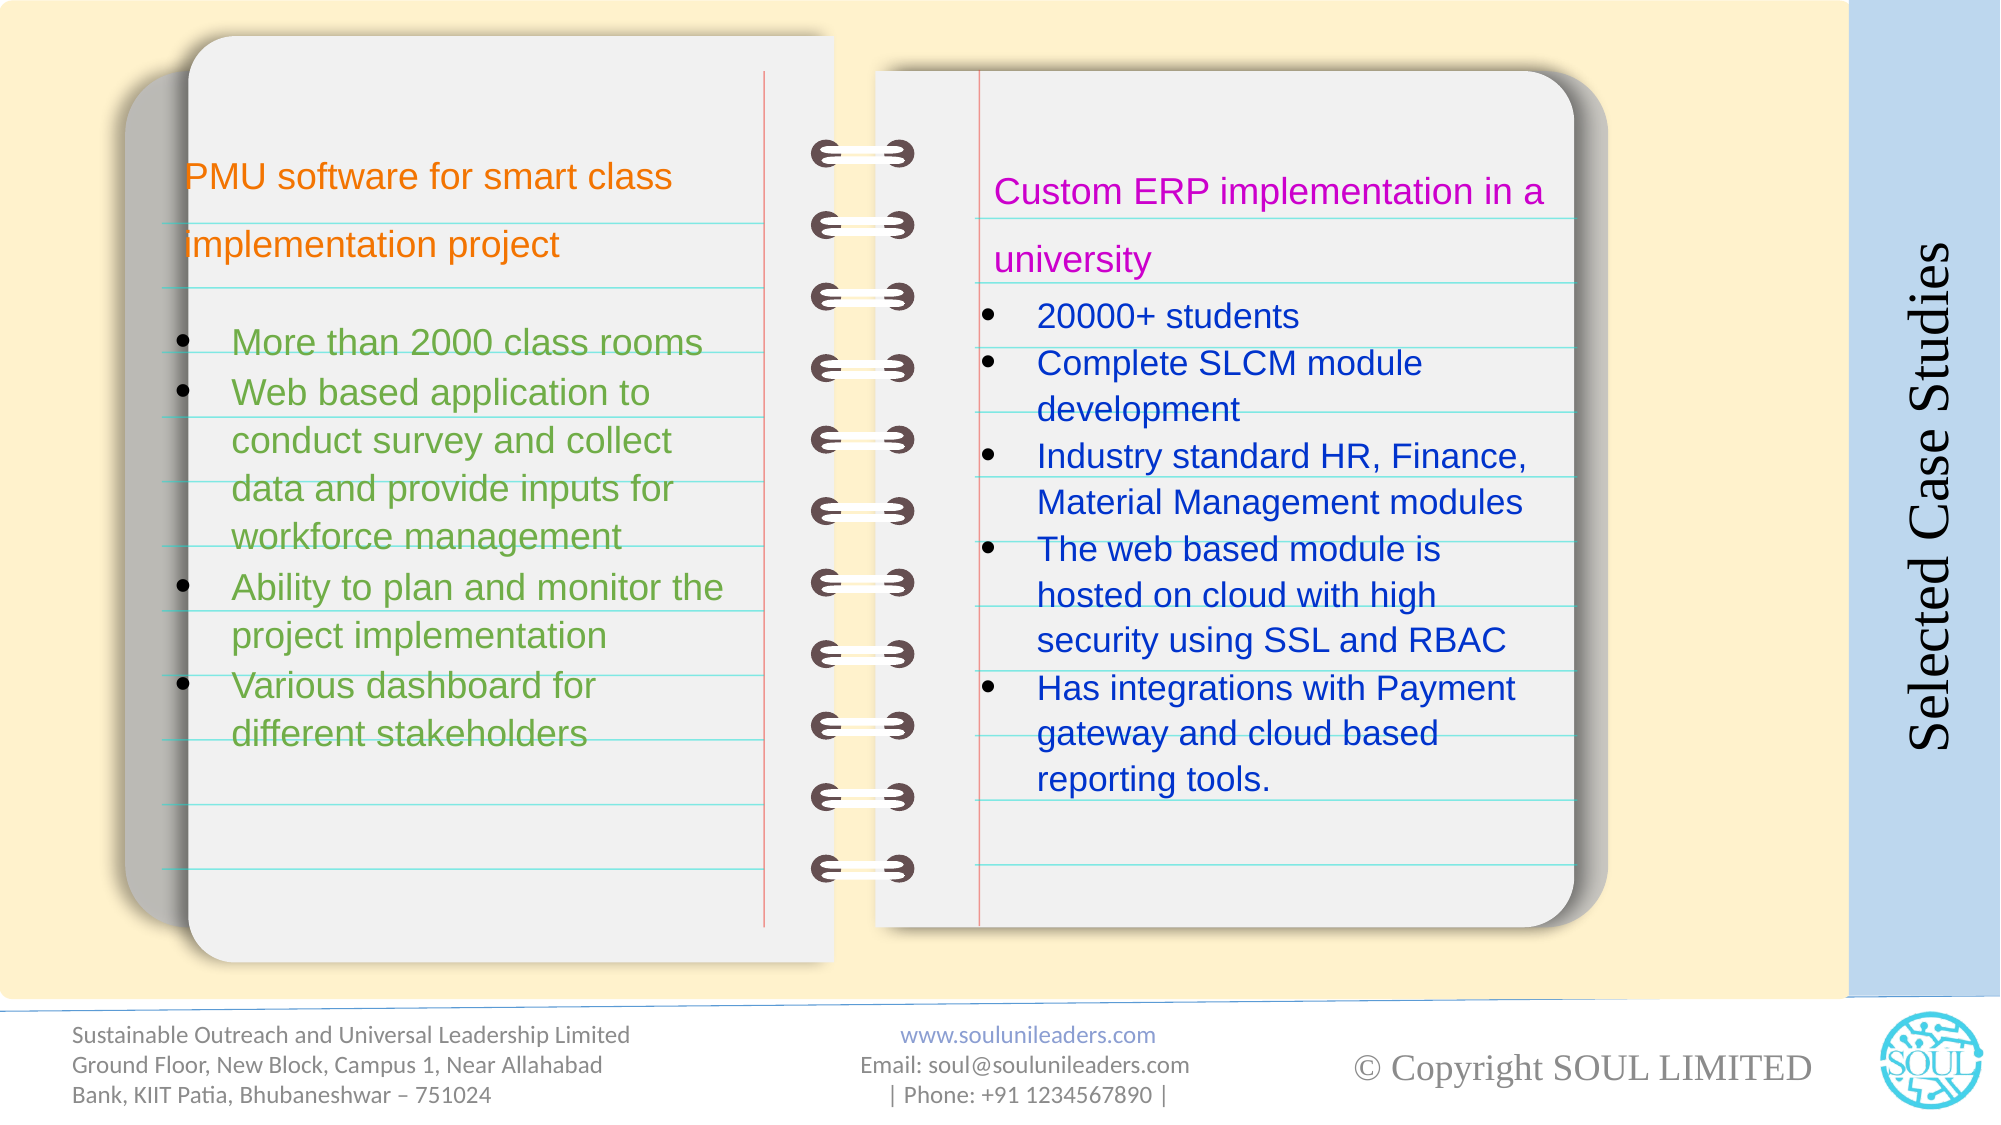

Selected Case Studies

PMU software for smart class implementation project
Custom ERP implementation in a university

STEP
01
20000+ students
Complete SLCM module development
Industry standard HR, Finance, Material Management modules
The web based module is hosted on cloud with high security using SSL and RBAC
Has integrations with Payment gateway and cloud based reporting tools.

More than 2000 class rooms
Web based application to conduct survey and collect data and provide inputs for workforce management
Ability to plan and monitor the project implementation
Various dashboard for different stakeholders

STEP
02

STEP
03
www.soulunileaders.com
Email: soul@soulunileaders.com
| Phone: +91 1234567890 |